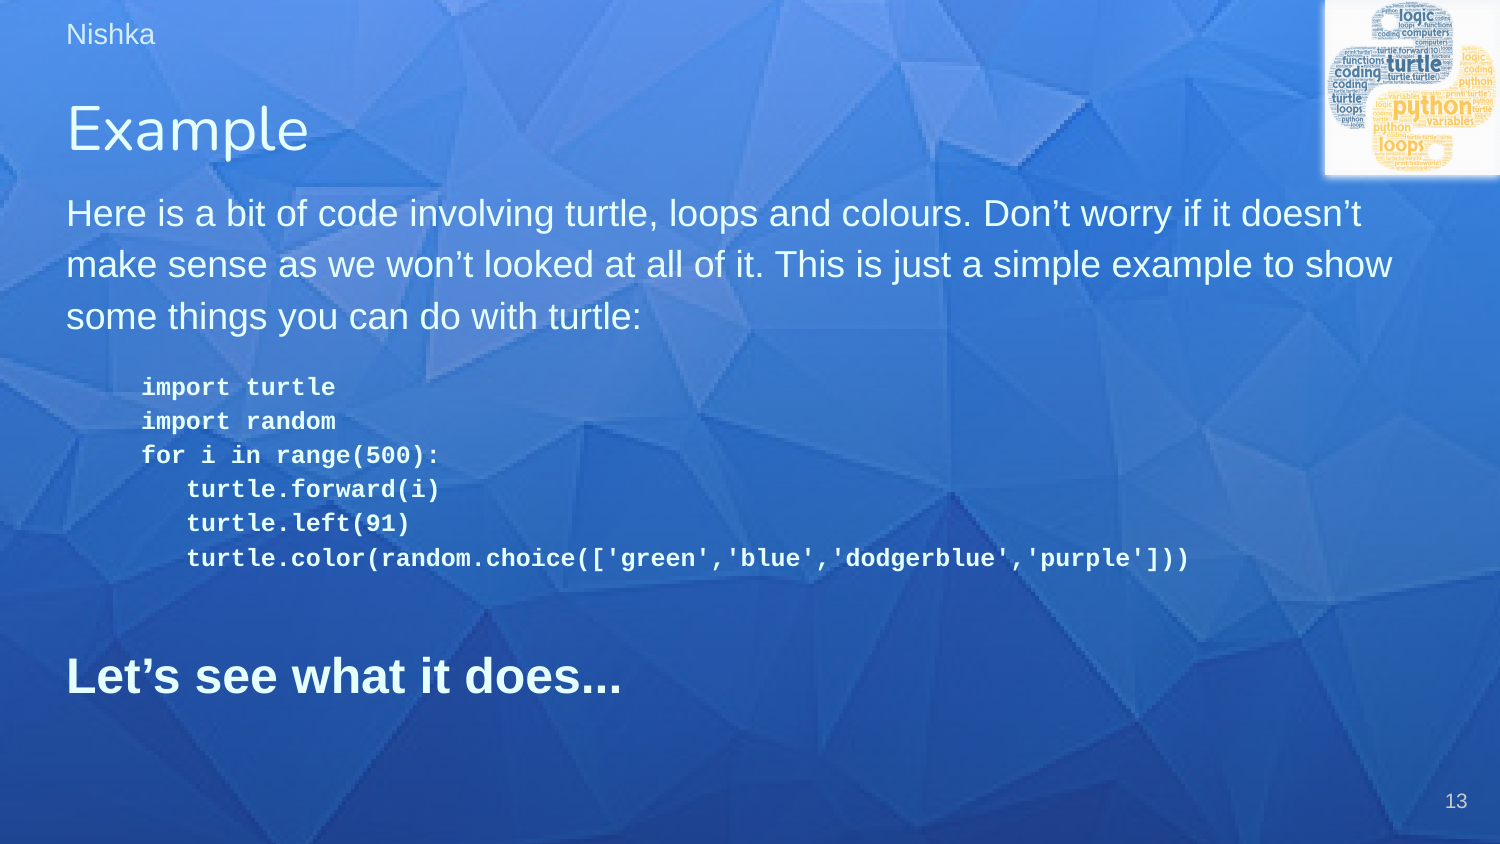

# Example
Here is a bit of code involving turtle, loops and colours. Don’t worry if it doesn’t make sense as we won’t looked at all of it. This is just a simple example to show some things you can do with turtle:
import turtle
import random
for i in range(500):
   turtle.forward(i)
   turtle.left(91)
   turtle.color(random.choice(['green','blue','dodgerblue','purple']))

Let’s see what it does...

13